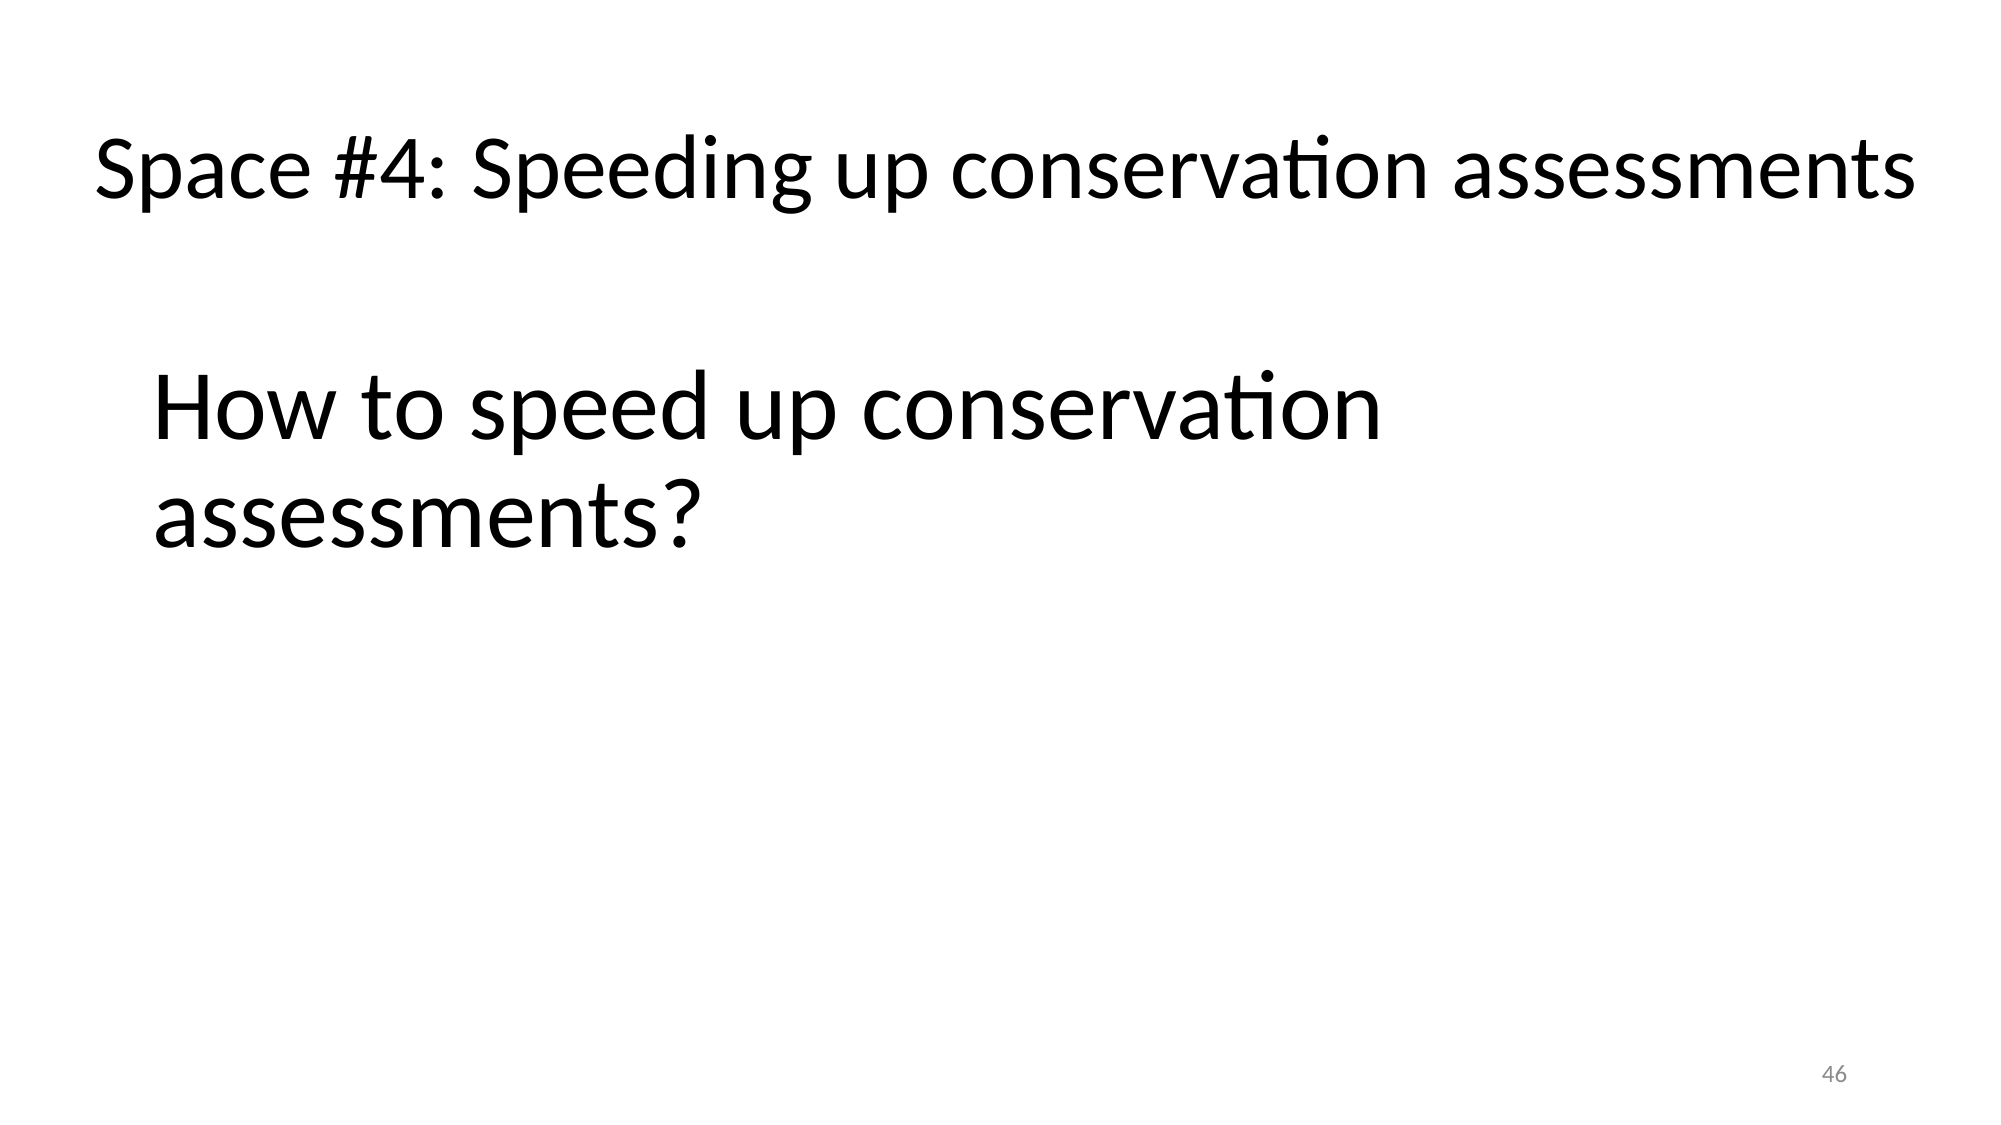

# Space #4: Speeding up conservation assessments
How to speed up conservation assessments?
46